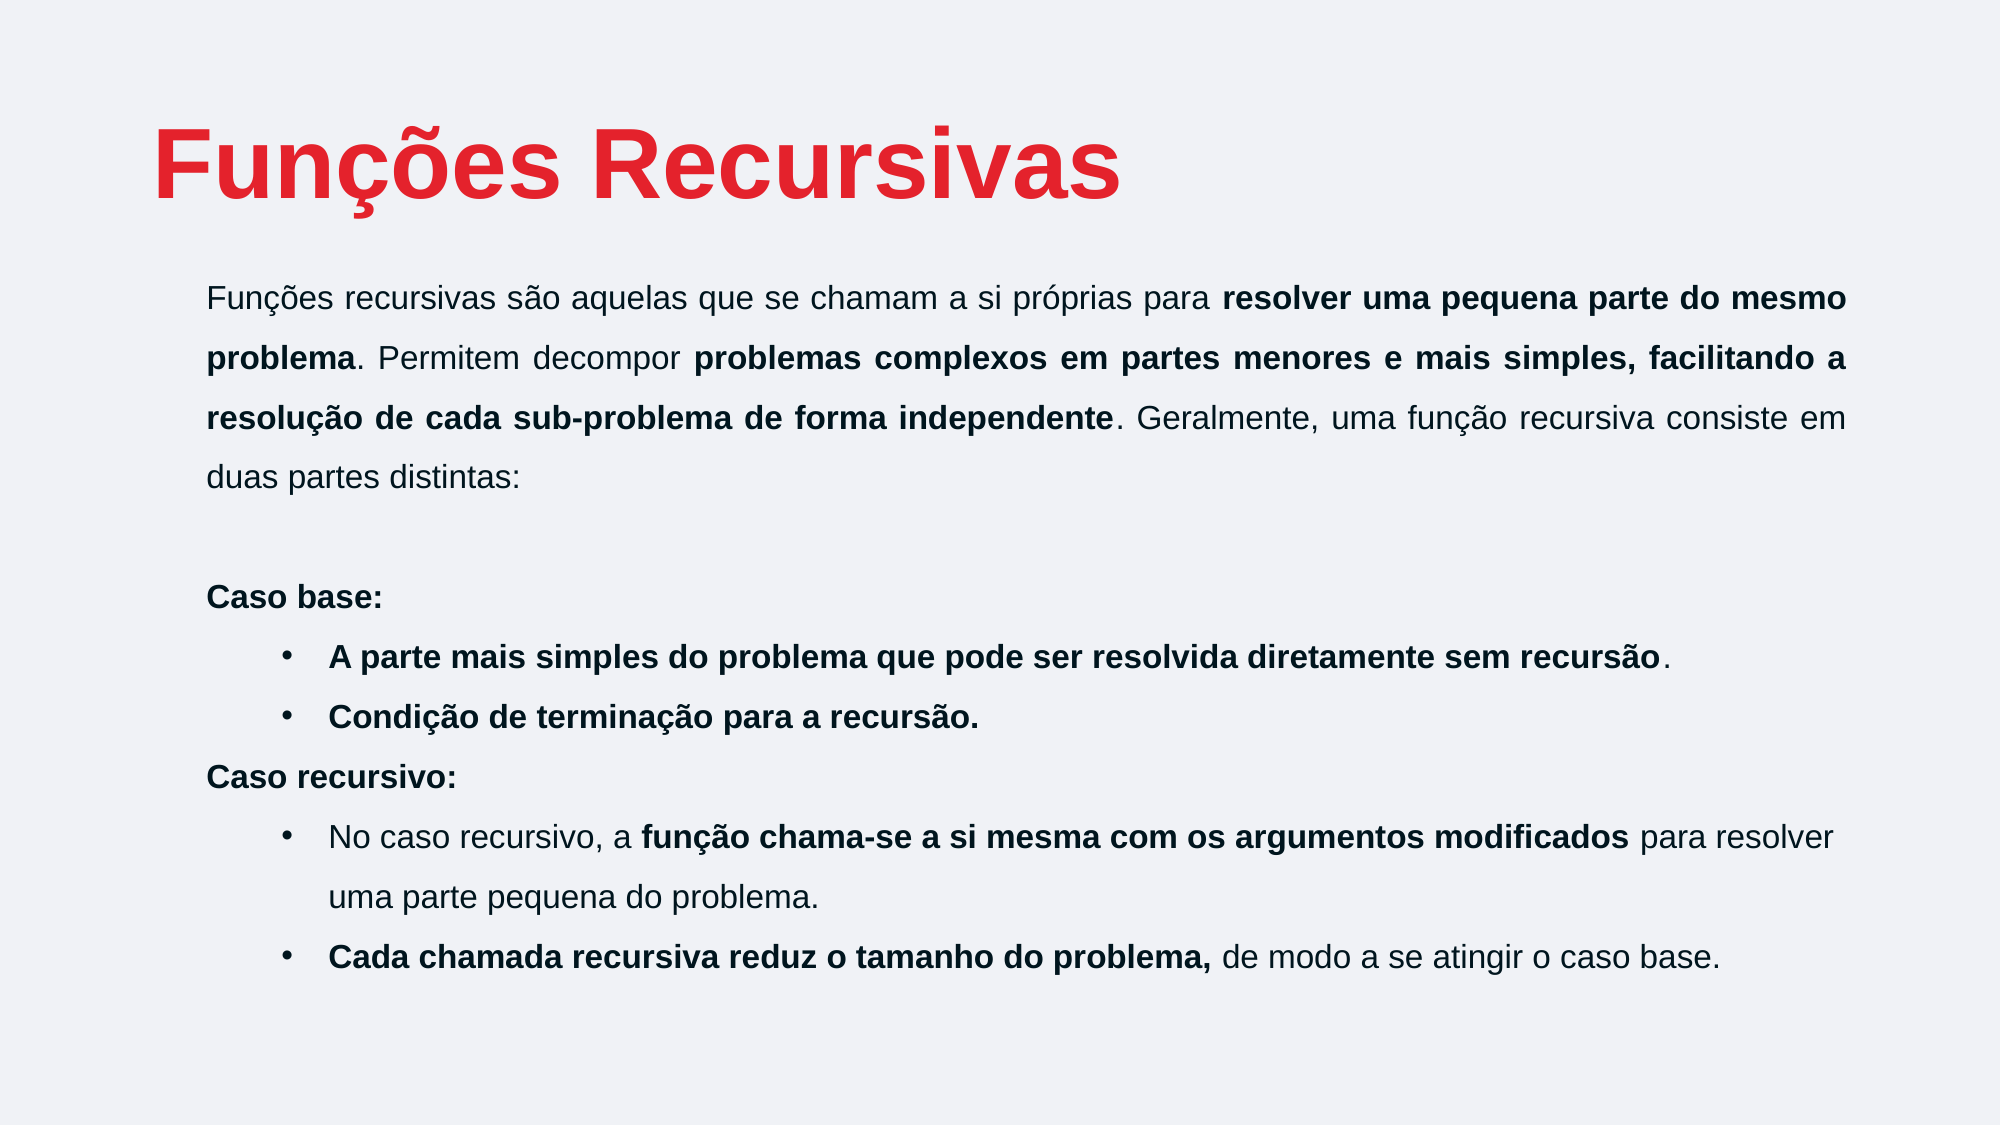

# Funções Recursivas
Funções recursivas são aquelas que se chamam a si próprias para resolver uma pequena parte do mesmo problema. Permitem decompor problemas complexos em partes menores e mais simples, facilitando a resolução de cada sub-problema de forma independente. Geralmente, uma função recursiva consiste em duas partes distintas:

Caso base:
A parte mais simples do problema que pode ser resolvida diretamente sem recursão.
Condição de terminação para a recursão.
Caso recursivo:
No caso recursivo, a função chama-se a si mesma com os argumentos modificados para resolver uma parte pequena do problema.
Cada chamada recursiva reduz o tamanho do problema, de modo a se atingir o caso base.